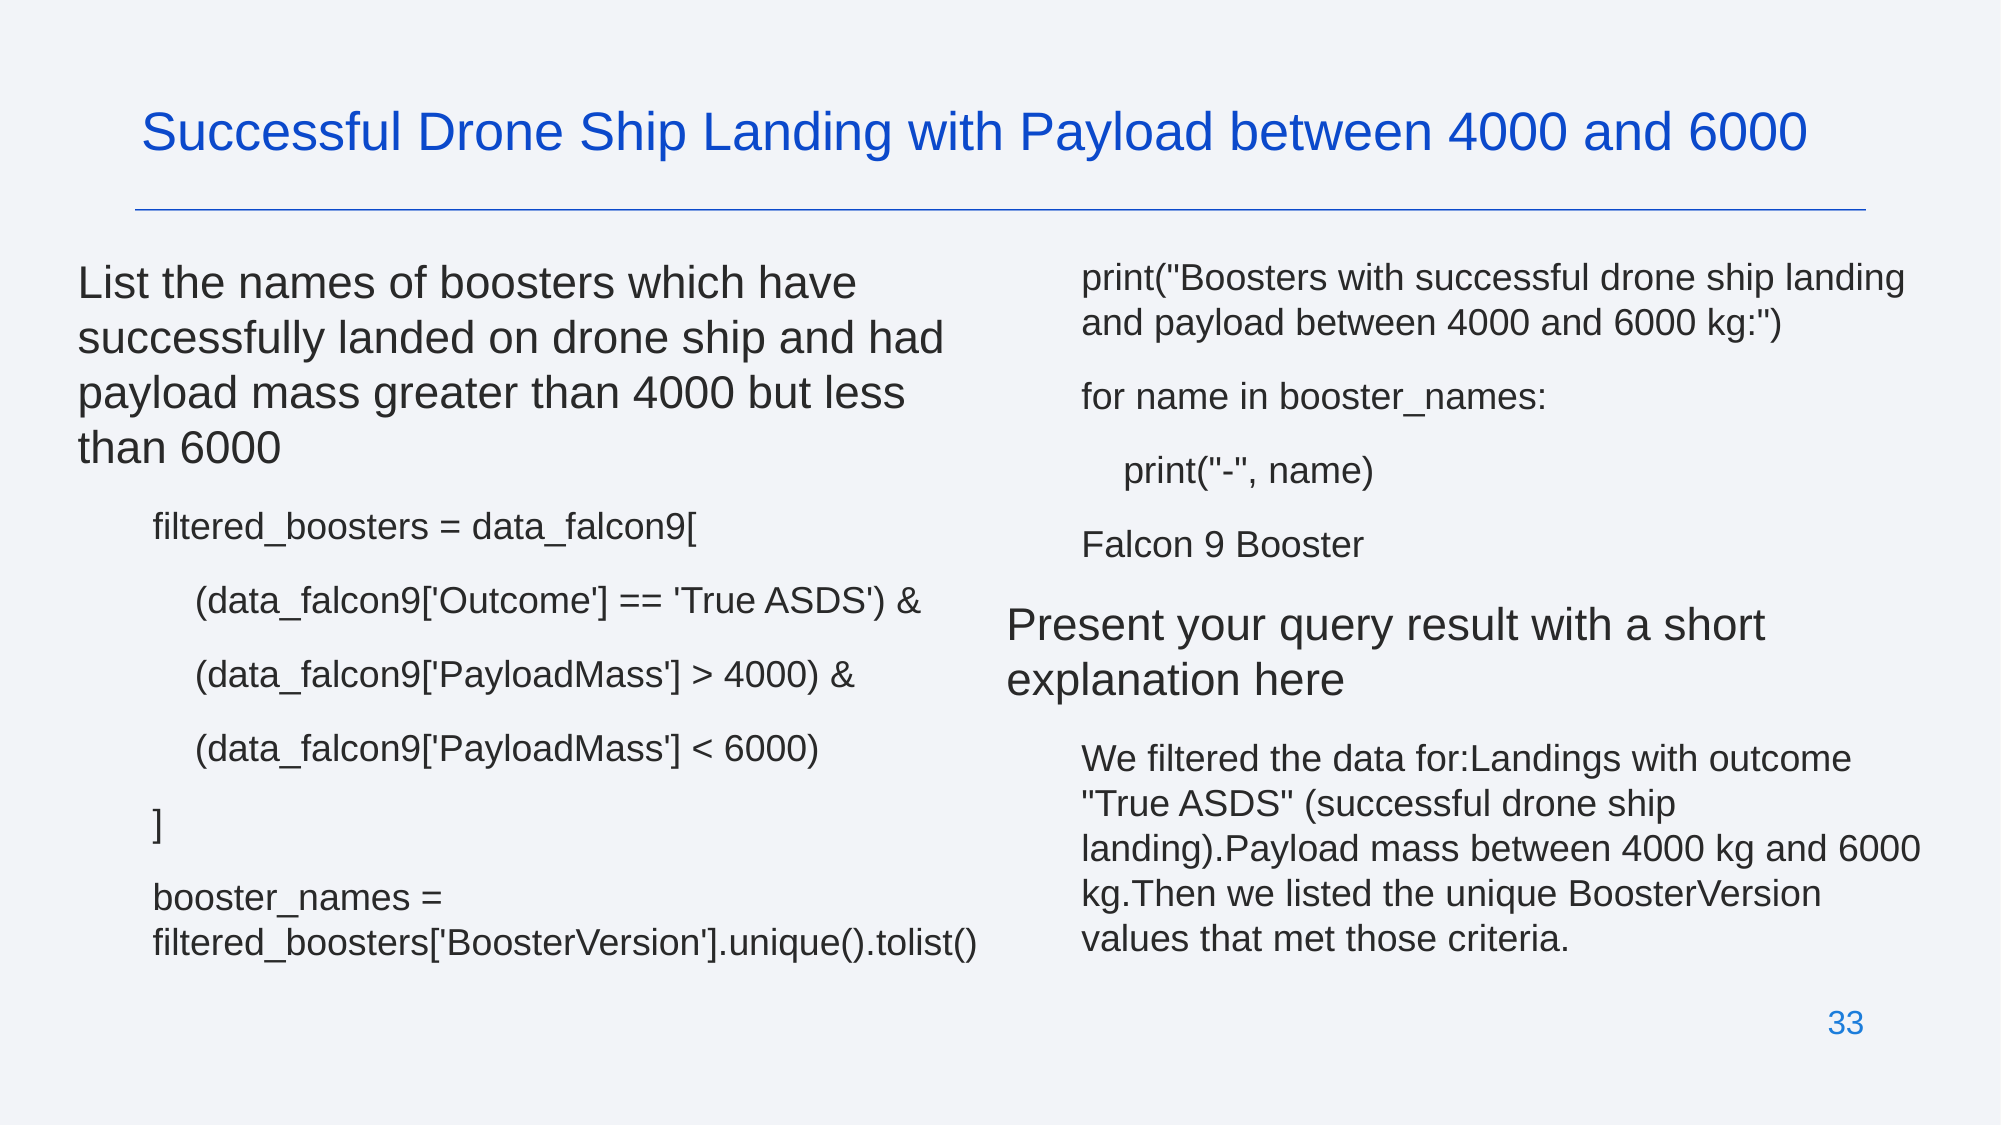

Successful Drone Ship Landing with Payload between 4000 and 6000
List the names of boosters which have successfully landed on drone ship and had payload mass greater than 4000 but less than 6000
filtered_boosters = data_falcon9[
    (data_falcon9['Outcome'] == 'True ASDS') &
    (data_falcon9['PayloadMass'] > 4000) &
    (data_falcon9['PayloadMass'] < 6000)
]
booster_names = filtered_boosters['BoosterVersion'].unique().tolist()
print("Boosters with successful drone ship landing and payload between 4000 and 6000 kg:")
for name in booster_names:
    print("-", name)
Falcon 9 Booster
Present your query result with a short explanation here
We filtered the data for:Landings with outcome "True ASDS" (successful drone ship landing).Payload mass between 4000 kg and 6000 kg.Then we listed the unique BoosterVersion values that met those criteria.
33